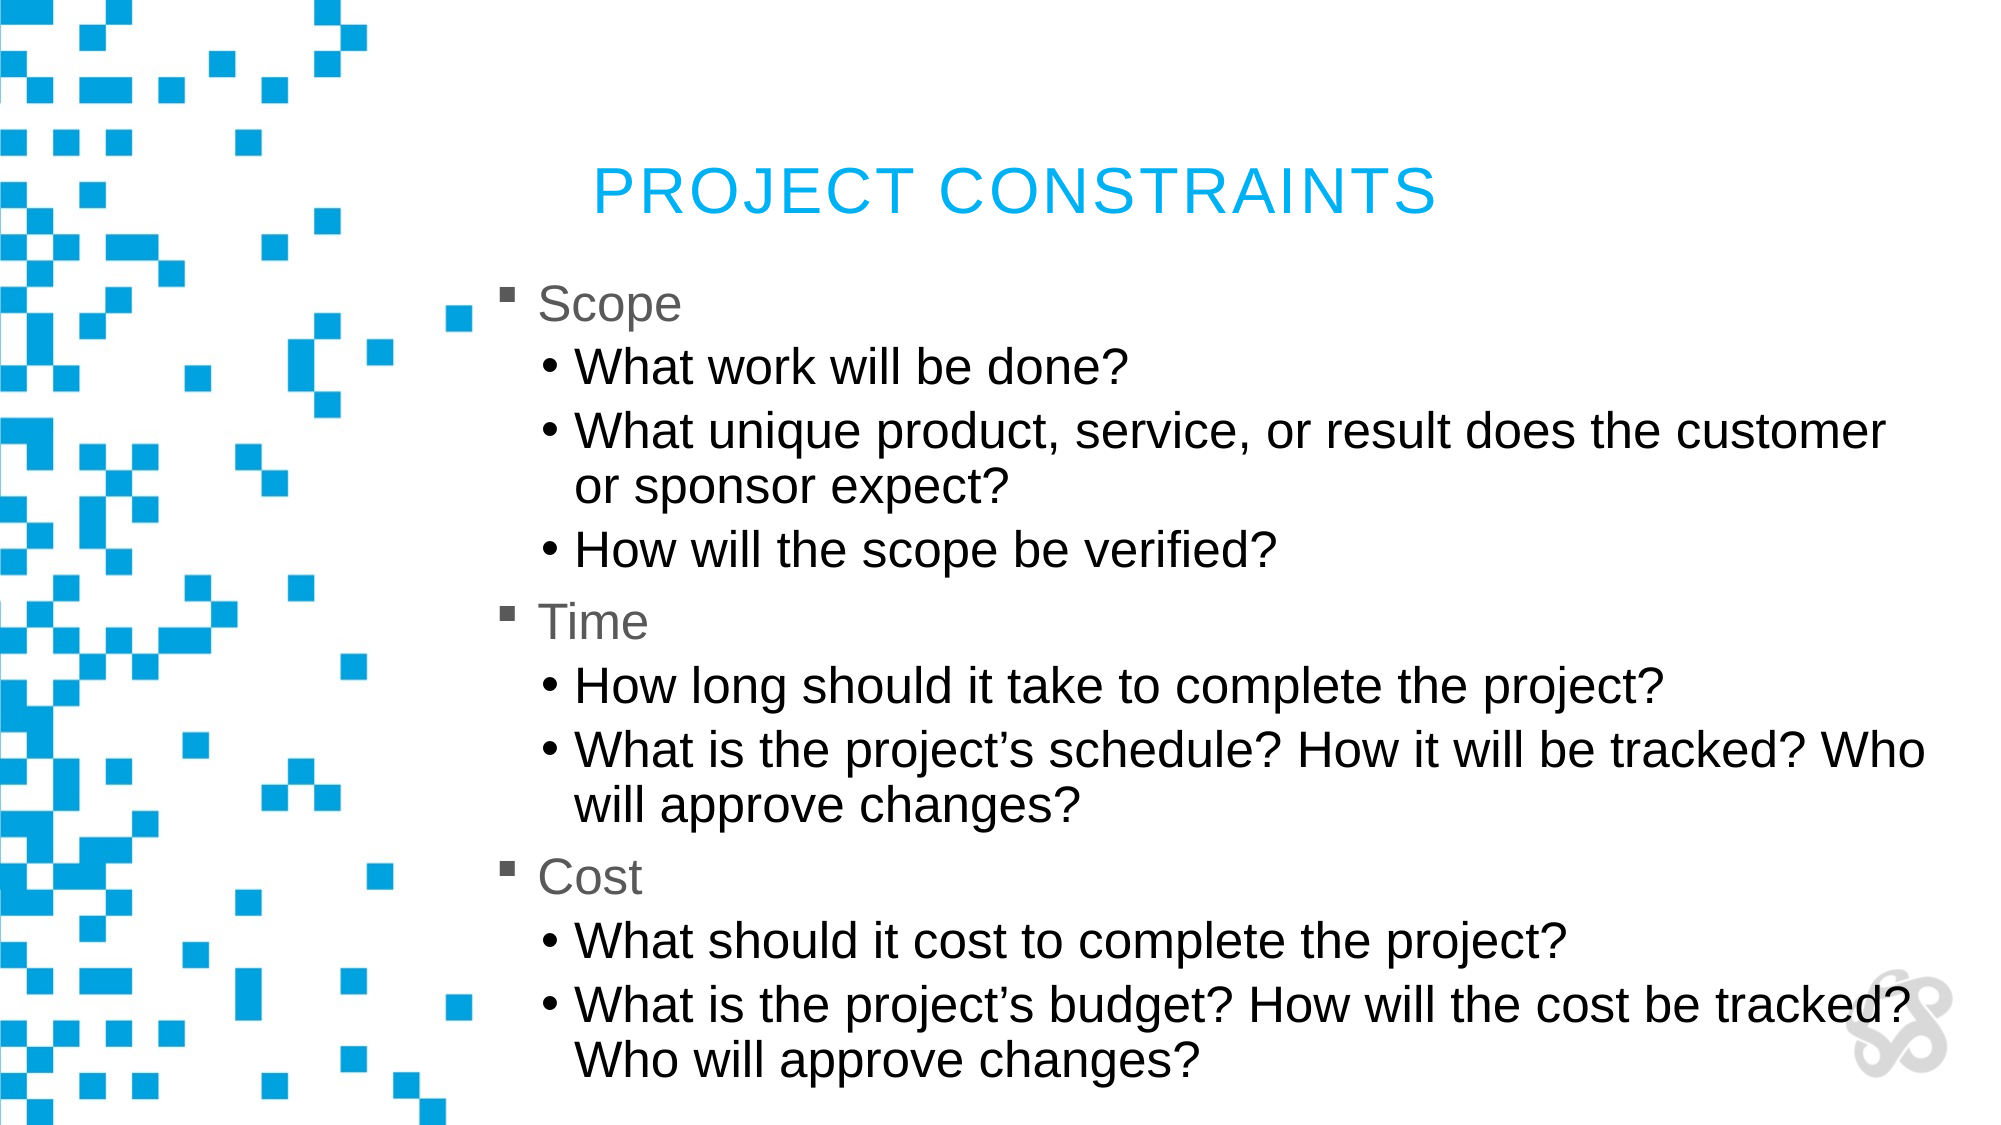

# Project Constraints
Scope
What work will be done?
What unique product, service, or result does the customer or sponsor expect?
How will the scope be verified?
Time
How long should it take to complete the project?
What is the project’s schedule? How it will be tracked? Who will approve changes?
Cost
What should it cost to complete the project?
What is the project’s budget? How will the cost be tracked? Who will approve changes?